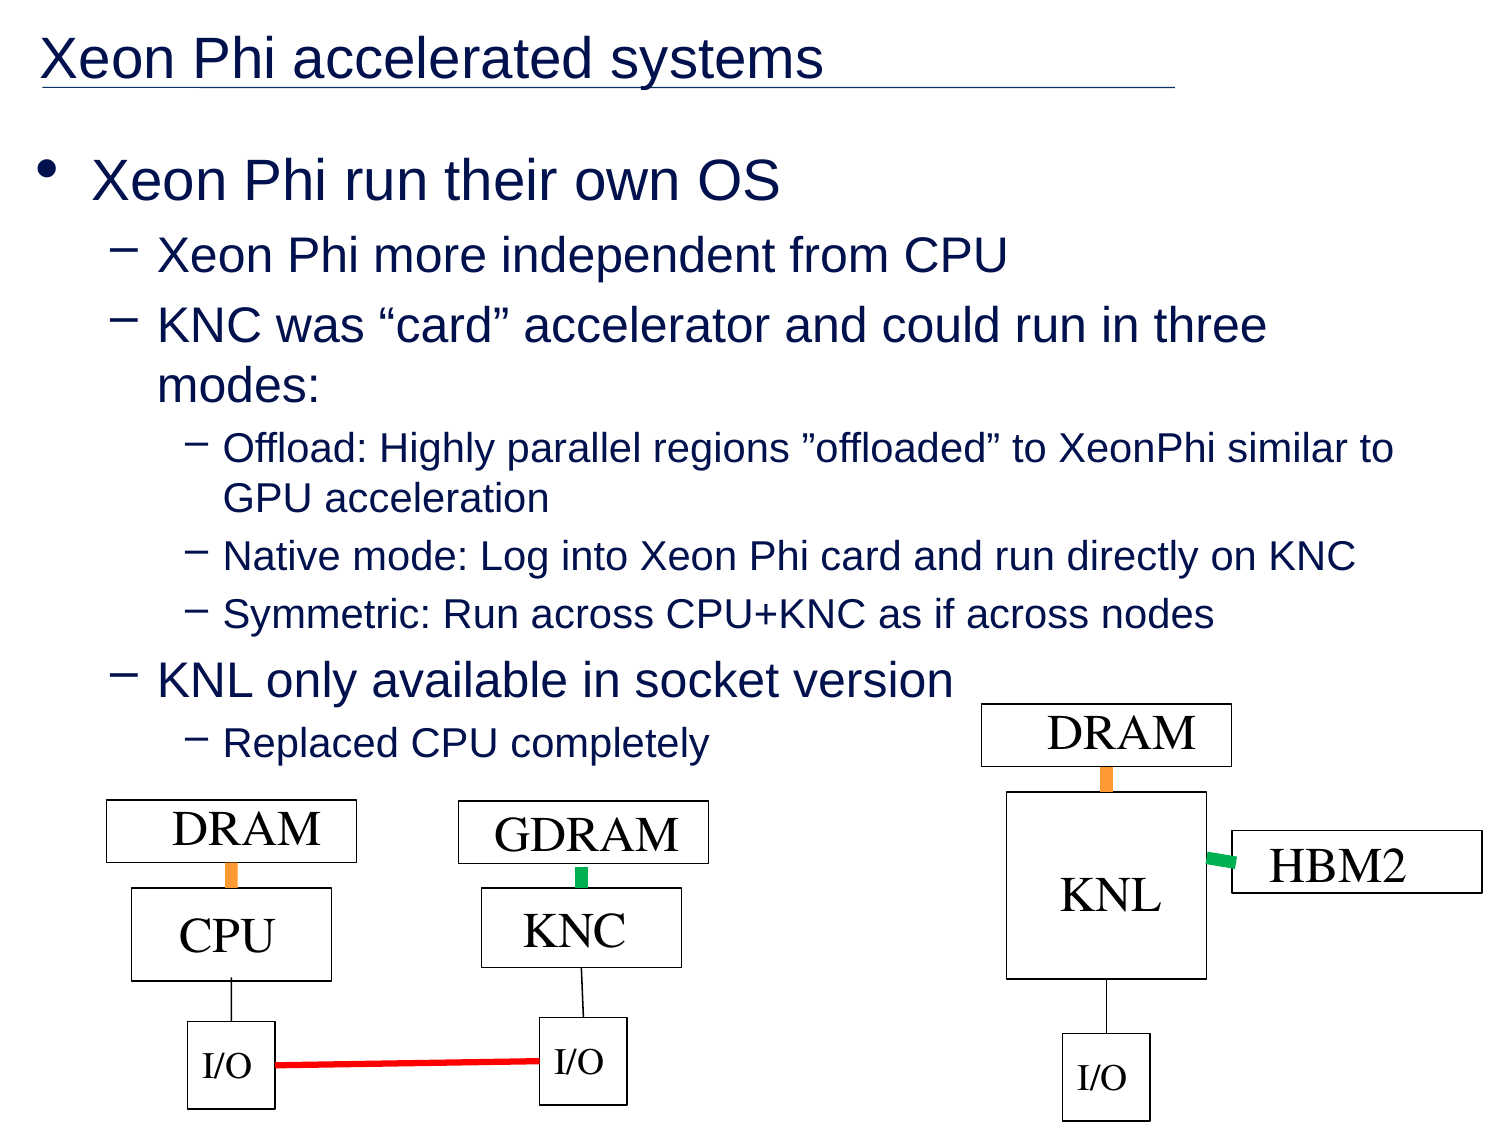

# Xeon Phi accelerated systems
Xeon Phi run their own OS
Xeon Phi more independent from CPU
KNC was “card” accelerator and could run in three modes:
Offload: Highly parallel regions ”offloaded” to XeonPhi similar to GPU acceleration
Native mode: Log into Xeon Phi card and run directly on KNC
Symmetric: Run across CPU+KNC as if across nodes
KNL only available in socket version
Replaced CPU completely

DRAM

DRAM

GDRAM

HBM2

KNL

KNC
CPU

I/O

I/O
I/O